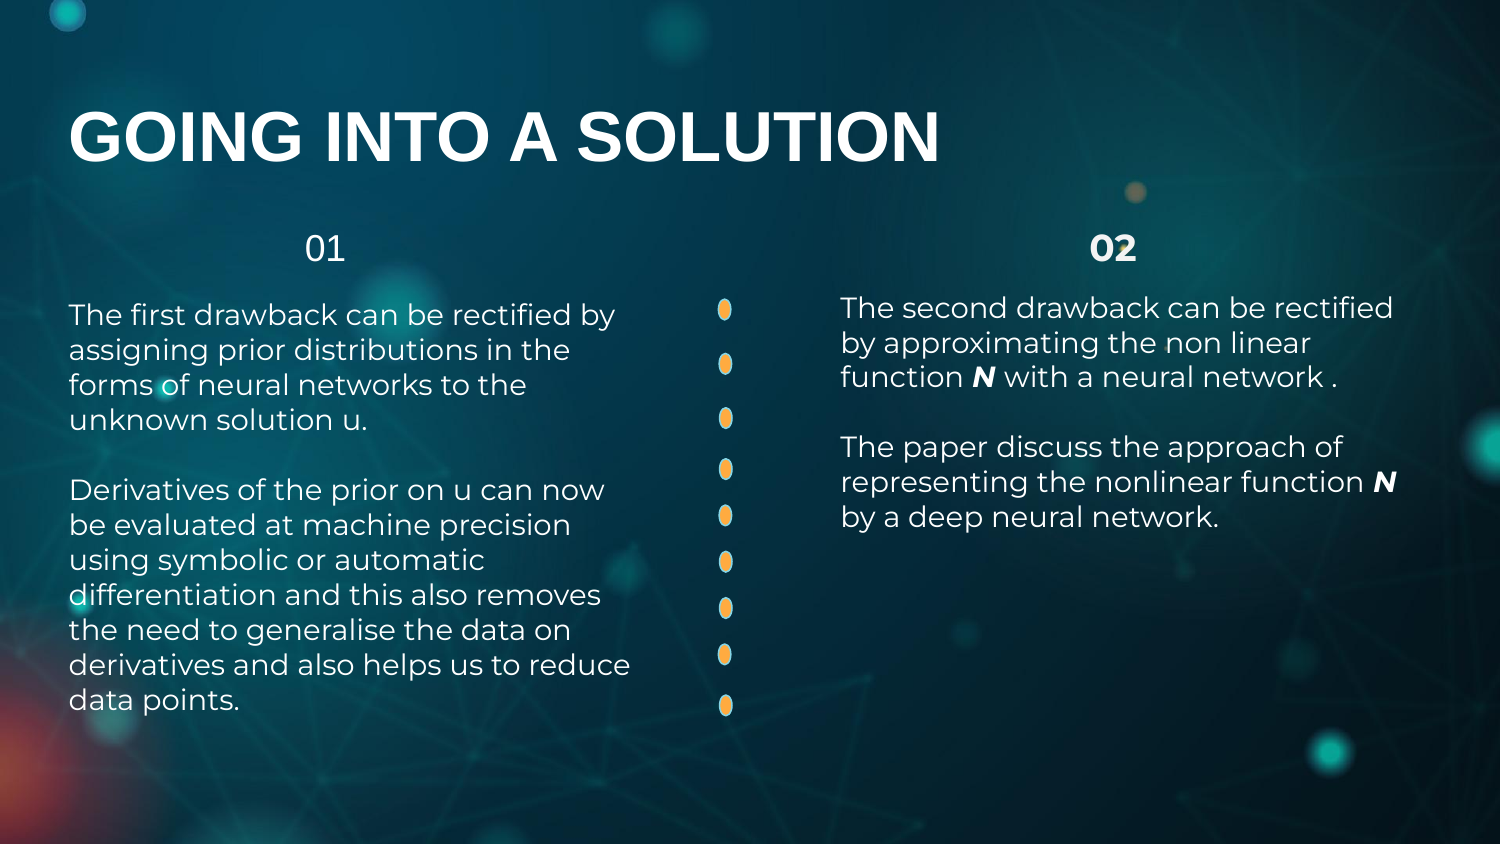

GOING INTO A SOLUTION
01
02
The second drawback can be rectified by approximating the non linear function N with a neural network .

The paper discuss the approach of representing the nonlinear function N by a deep neural network.

The first drawback can be rectified by assigning prior distributions in the forms of neural networks to the unknown solution u.

Derivatives of the prior on u can now be evaluated at machine precision using symbolic or automatic differentiation and this also removes the need to generalise the data on derivatives and also helps us to reduce data points.